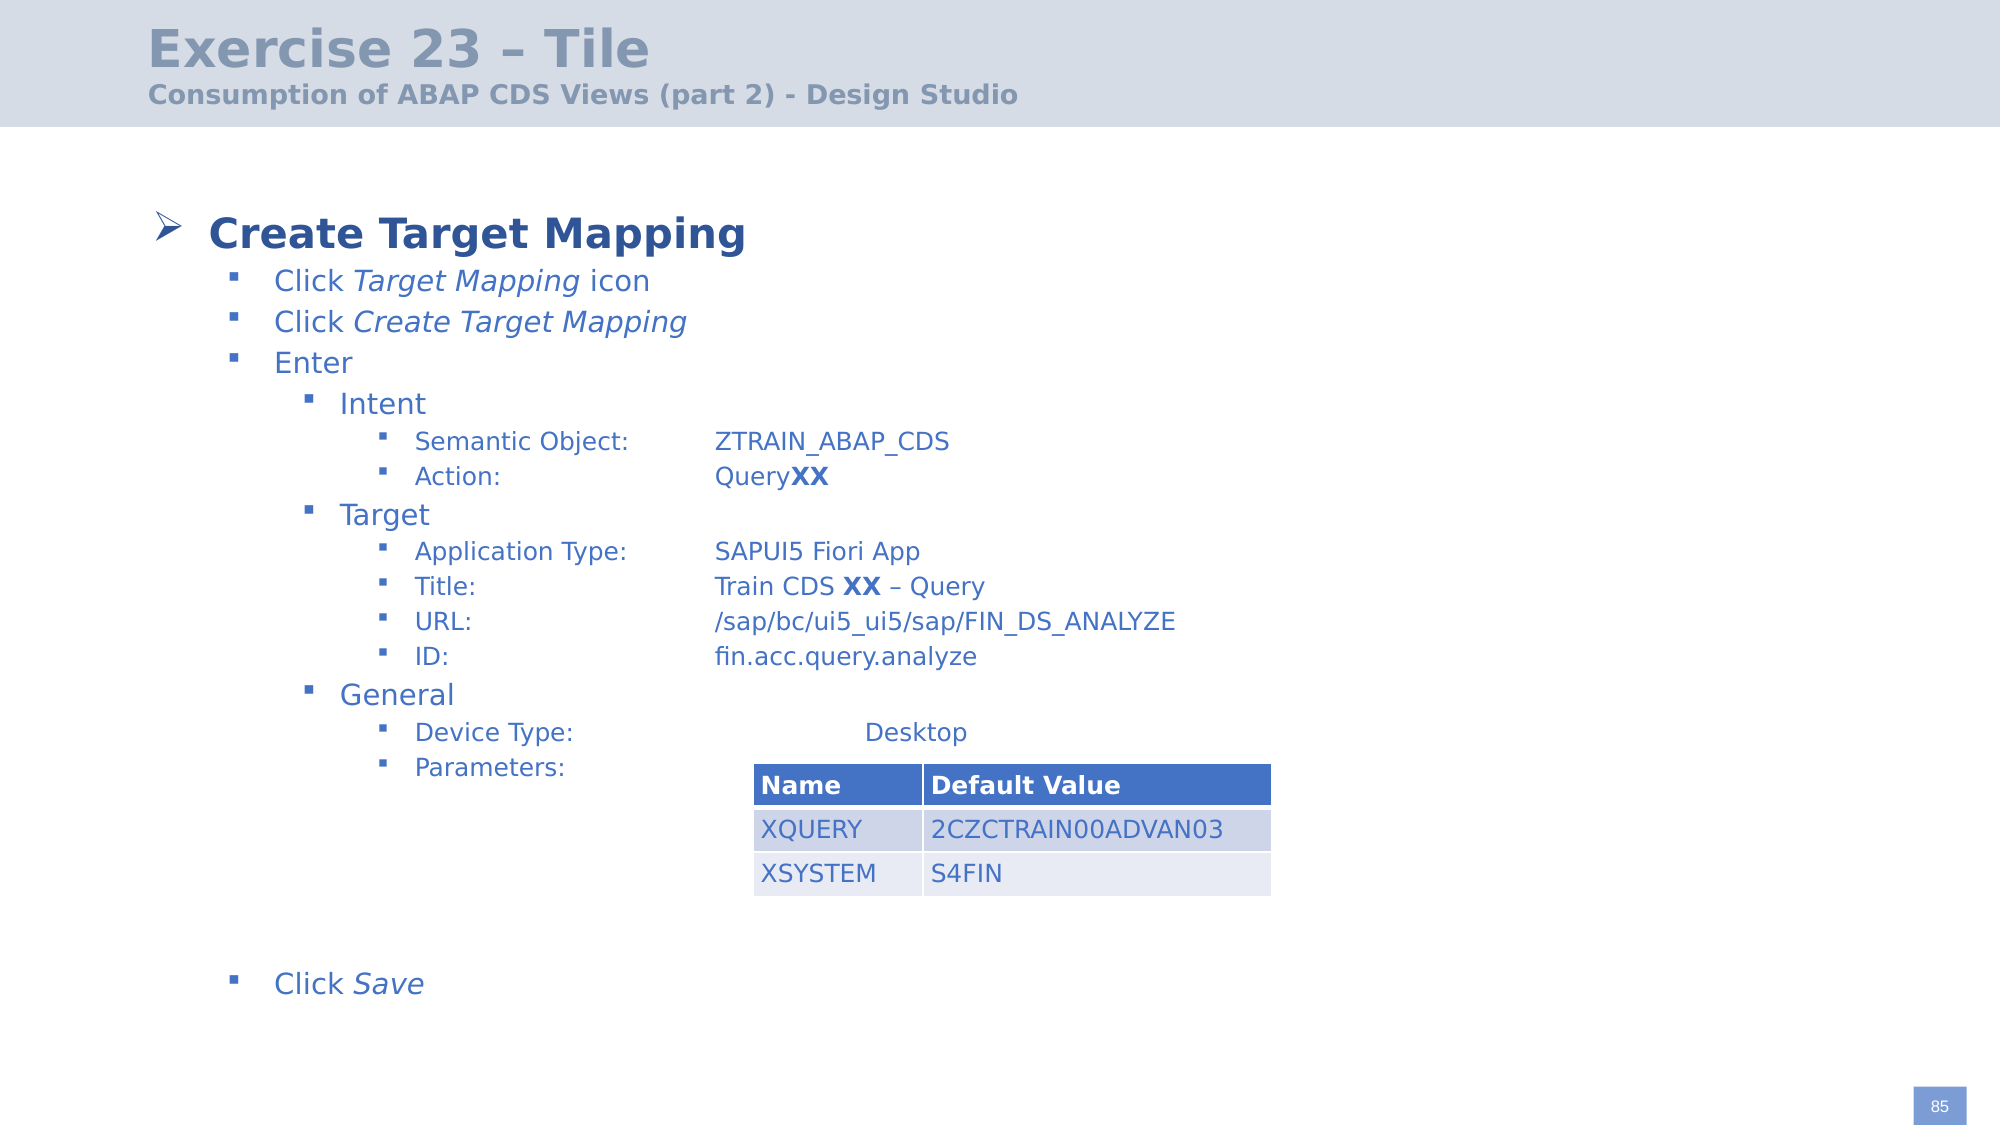

# Exercise 23 – Tile Consumption of ABAP CDS Views (part 2) - Design Studio
Create Target Mapping
Click Target Mapping icon
Click Create Target Mapping
Enter
Intent
Semantic Object:	ZTRAIN_ABAP_CDS
Action:		QueryXX
Target
Application Type:	SAPUI5 Fiori App
Title:		Train CDS XX – Query
URL:		/sap/bc/ui5_ui5/sap/FIN_DS_ANALYZE
ID:		fin.acc.query.analyze
General
Device Type:		Desktop
Parameters:

Click Save
| Name | Default Value |
| --- | --- |
| XQUERY | 2CZCTRAIN00ADVAN03 |
| XSYSTEM | S4FIN |